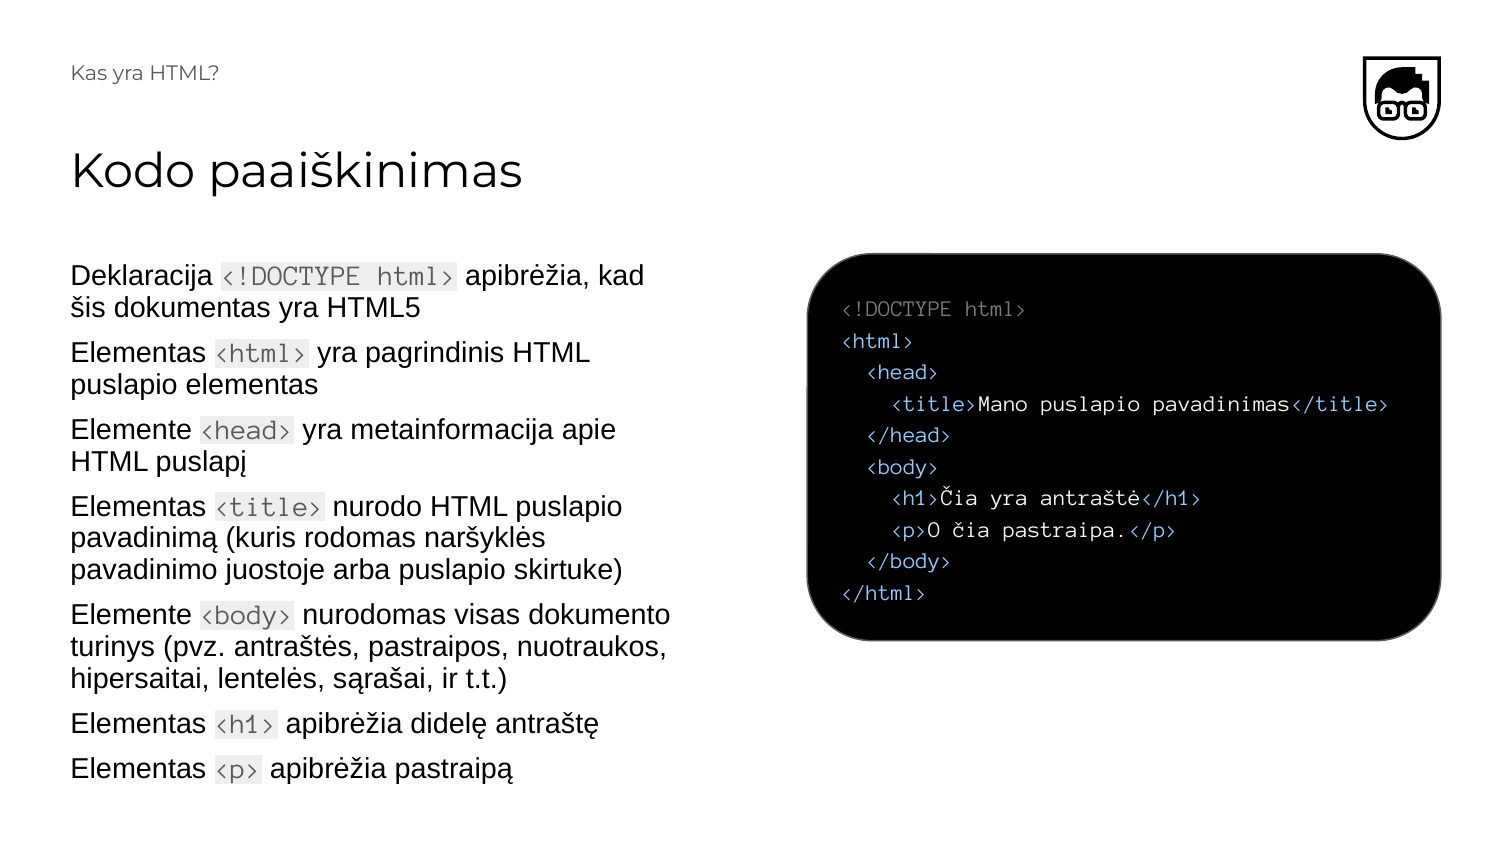

Kas yra HTML?
# Kodo paaiškinimas
Deklaracija <!DOCTYPE html> apibrėžia, kad šis dokumentas yra HTML5
Elementas <html> yra pagrindinis HTML puslapio elementas
Elemente <head> yra metainformacija apie HTML puslapį
Elementas <title> nurodo HTML puslapio pavadinimą (kuris rodomas naršyklės pavadinimo juostoje arba puslapio skirtuke)
Elemente <body> nurodomas visas dokumento turinys (pvz. antraštės, pastraipos, nuotraukos, hipersaitai, lentelės, sąrašai, ir t.t.)
Elementas <h1> apibrėžia didelę antraštę
Elementas <p> apibrėžia pastraipą
<!DOCTYPE html>
<html>
  <head>
    <title>Mano puslapio pavadinimas</title>
  </head>
  <body>
    <h1>Čia yra antraštė</h1>
    <p>O čia pastraipa.</p>
  </body>
</html>